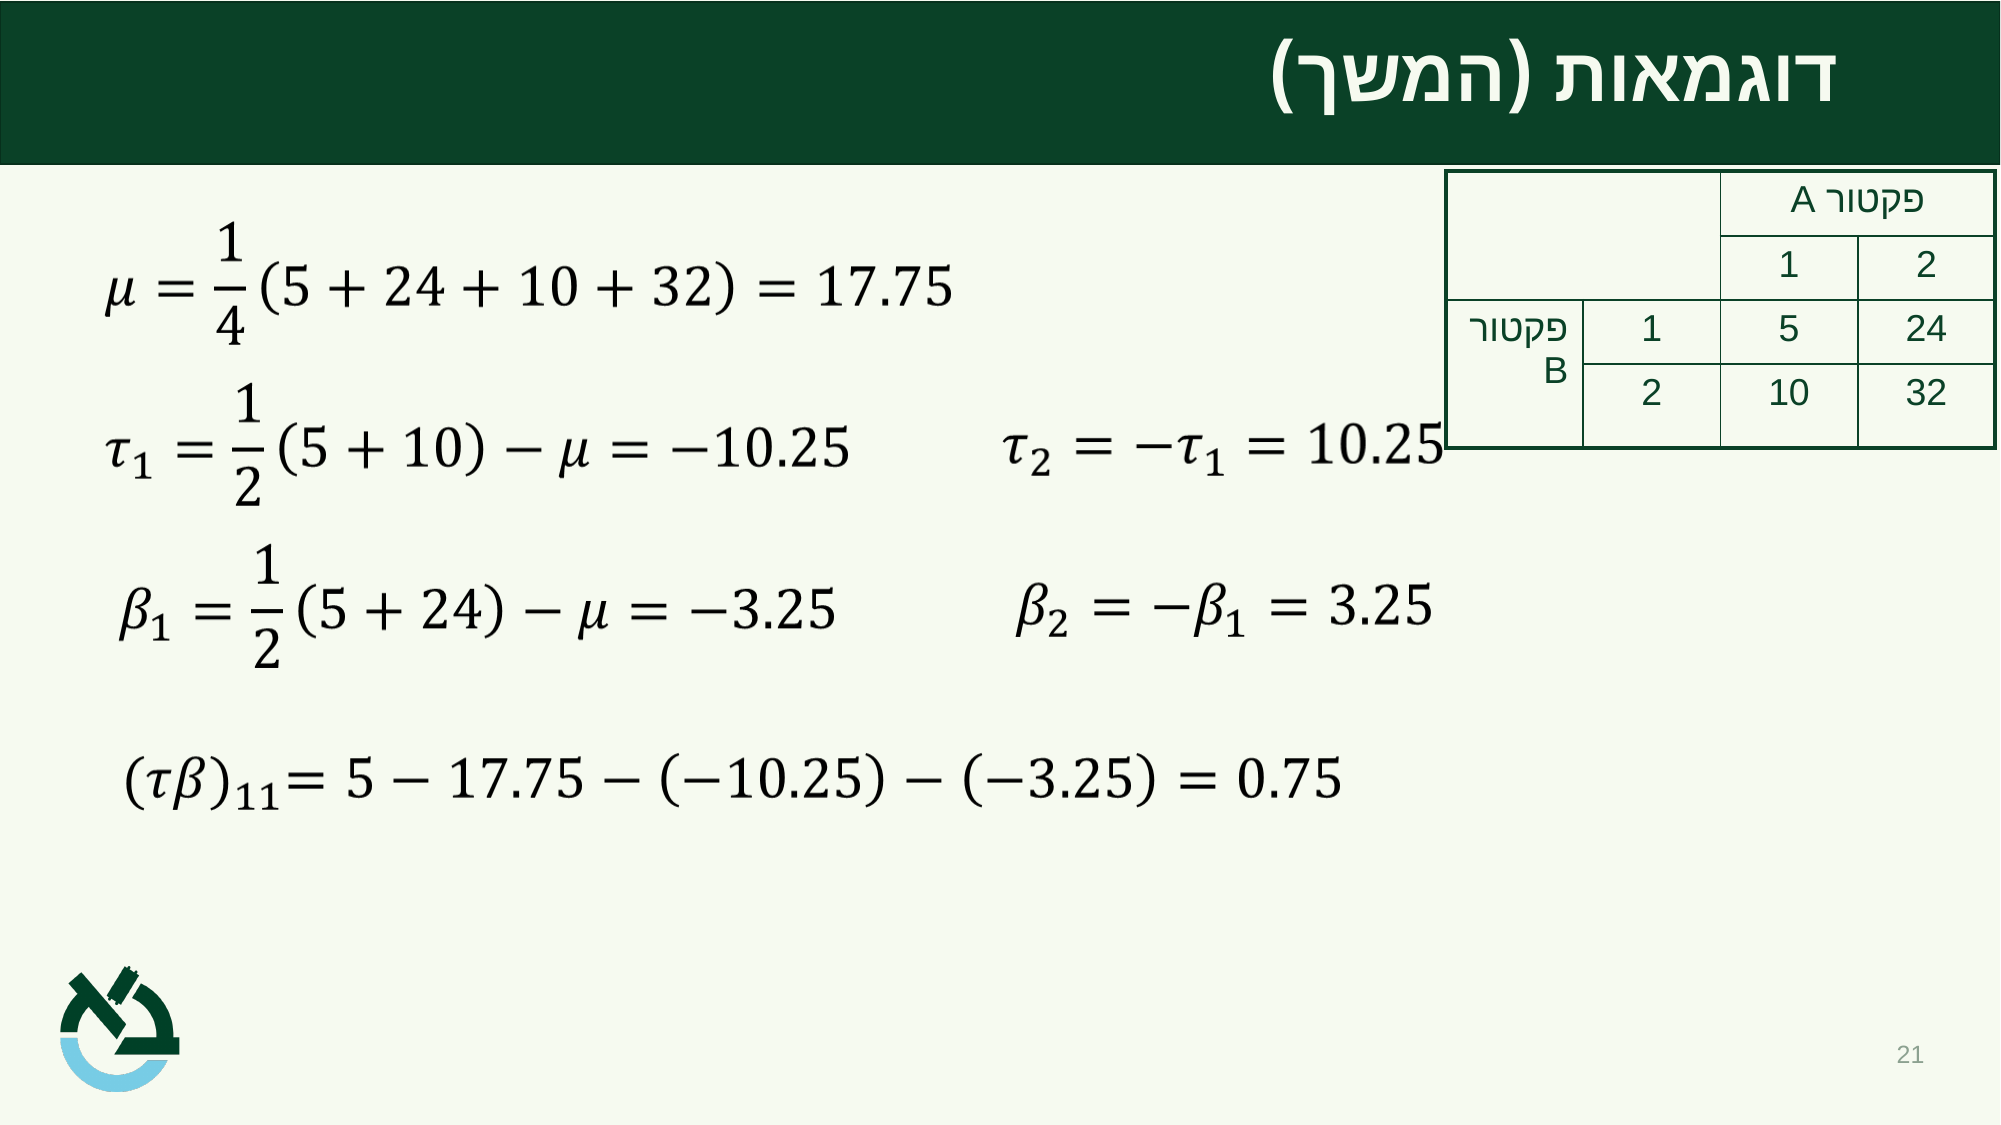

# דוגמאות (המשך)
|  |  | פקטור A |  |
| --- | --- | --- | --- |
|  |  | 1 | 2 |
| פקטור B | 1 | 5 | 24 |
|  | 2 | 10 | 32 |

21